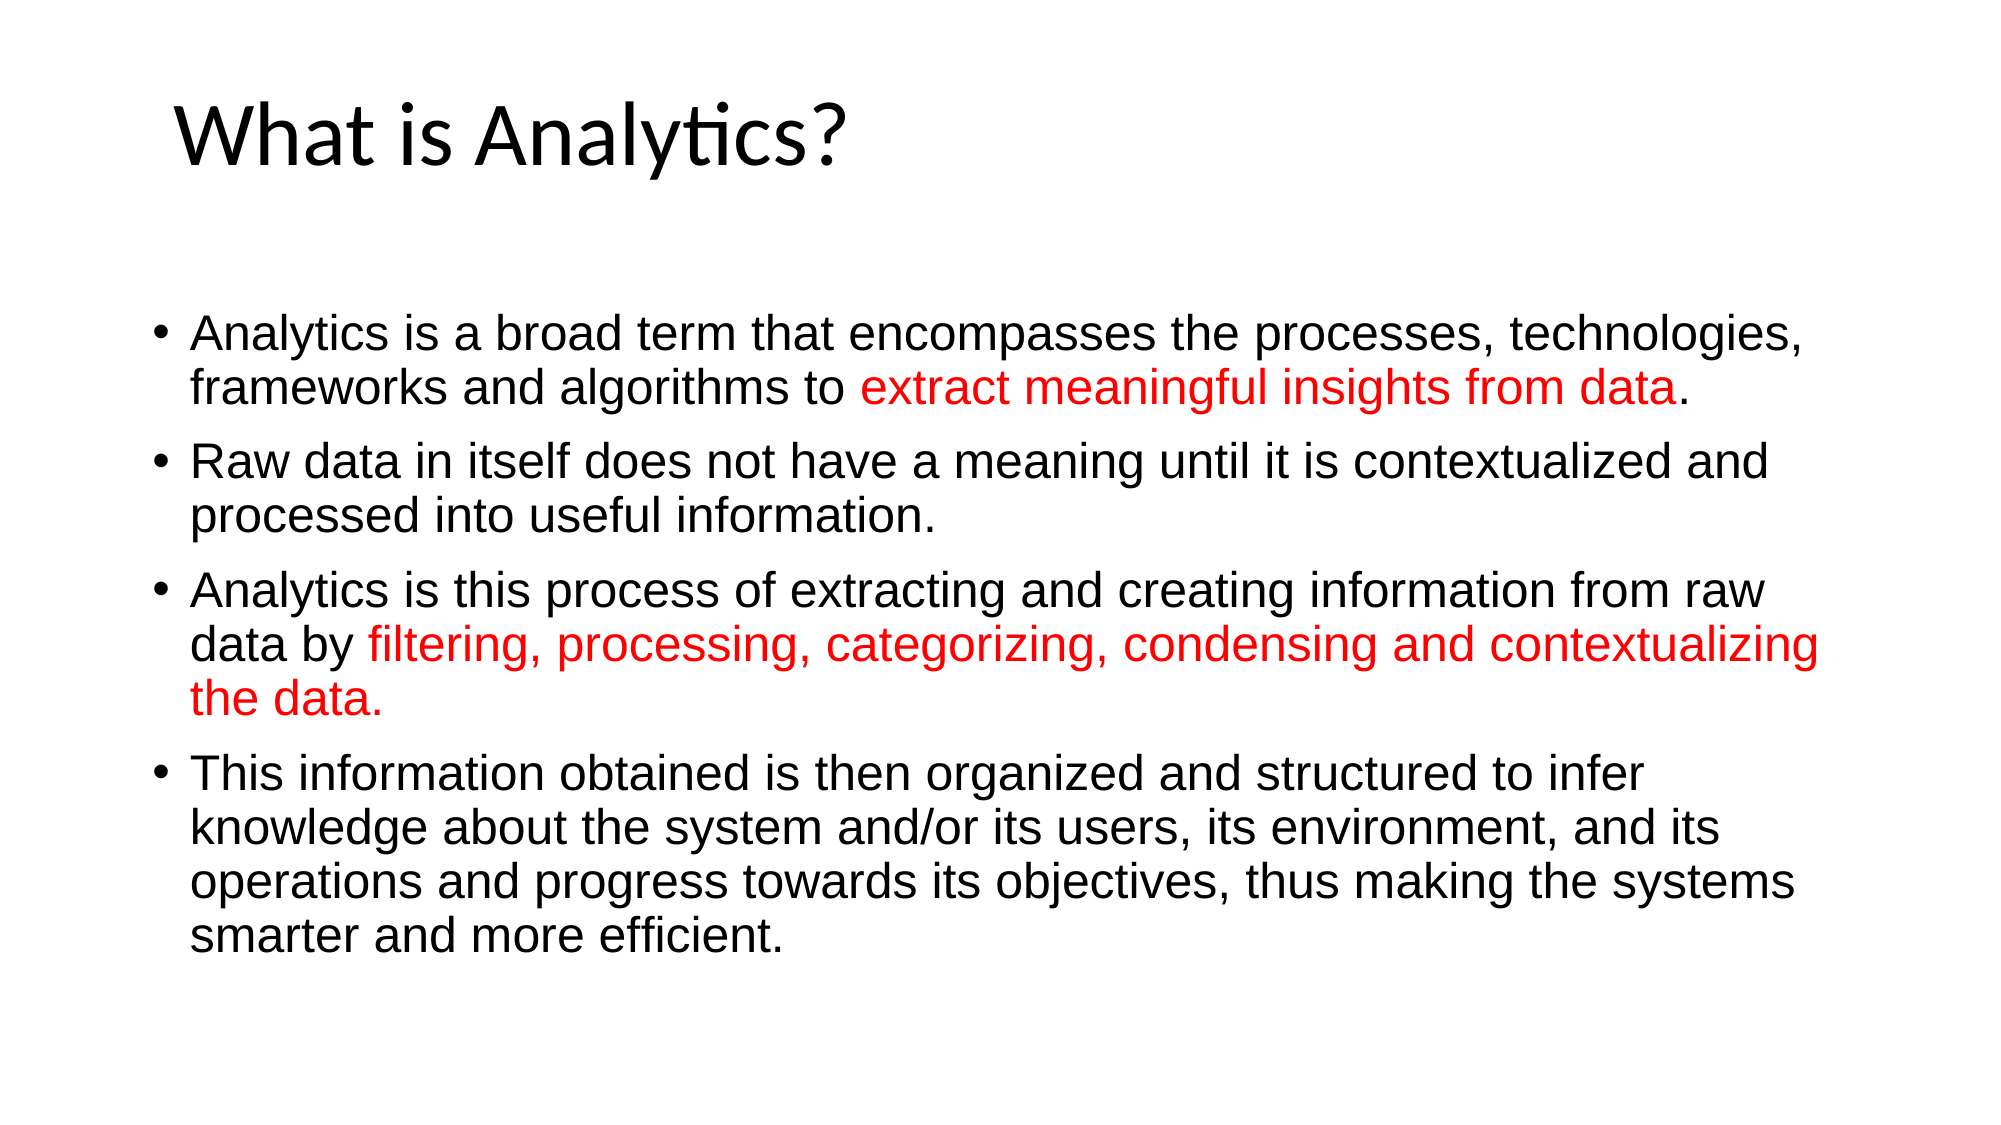

# What is Analytics?
Analytics is a broad term that encompasses the processes, technologies, frameworks and algorithms to extract meaningful insights from data.
Raw data in itself does not have a meaning until it is contextualized and processed into useful information.
Analytics is this process of extracting and creating information from raw data by ﬁltering, processing, categorizing, condensing and contextualizing the data.
This information obtained is then organized and structured to infer knowledge about the system and/or its users, its environment, and its operations and progress towards its objectives, thus making the systems smarter and more efficient.